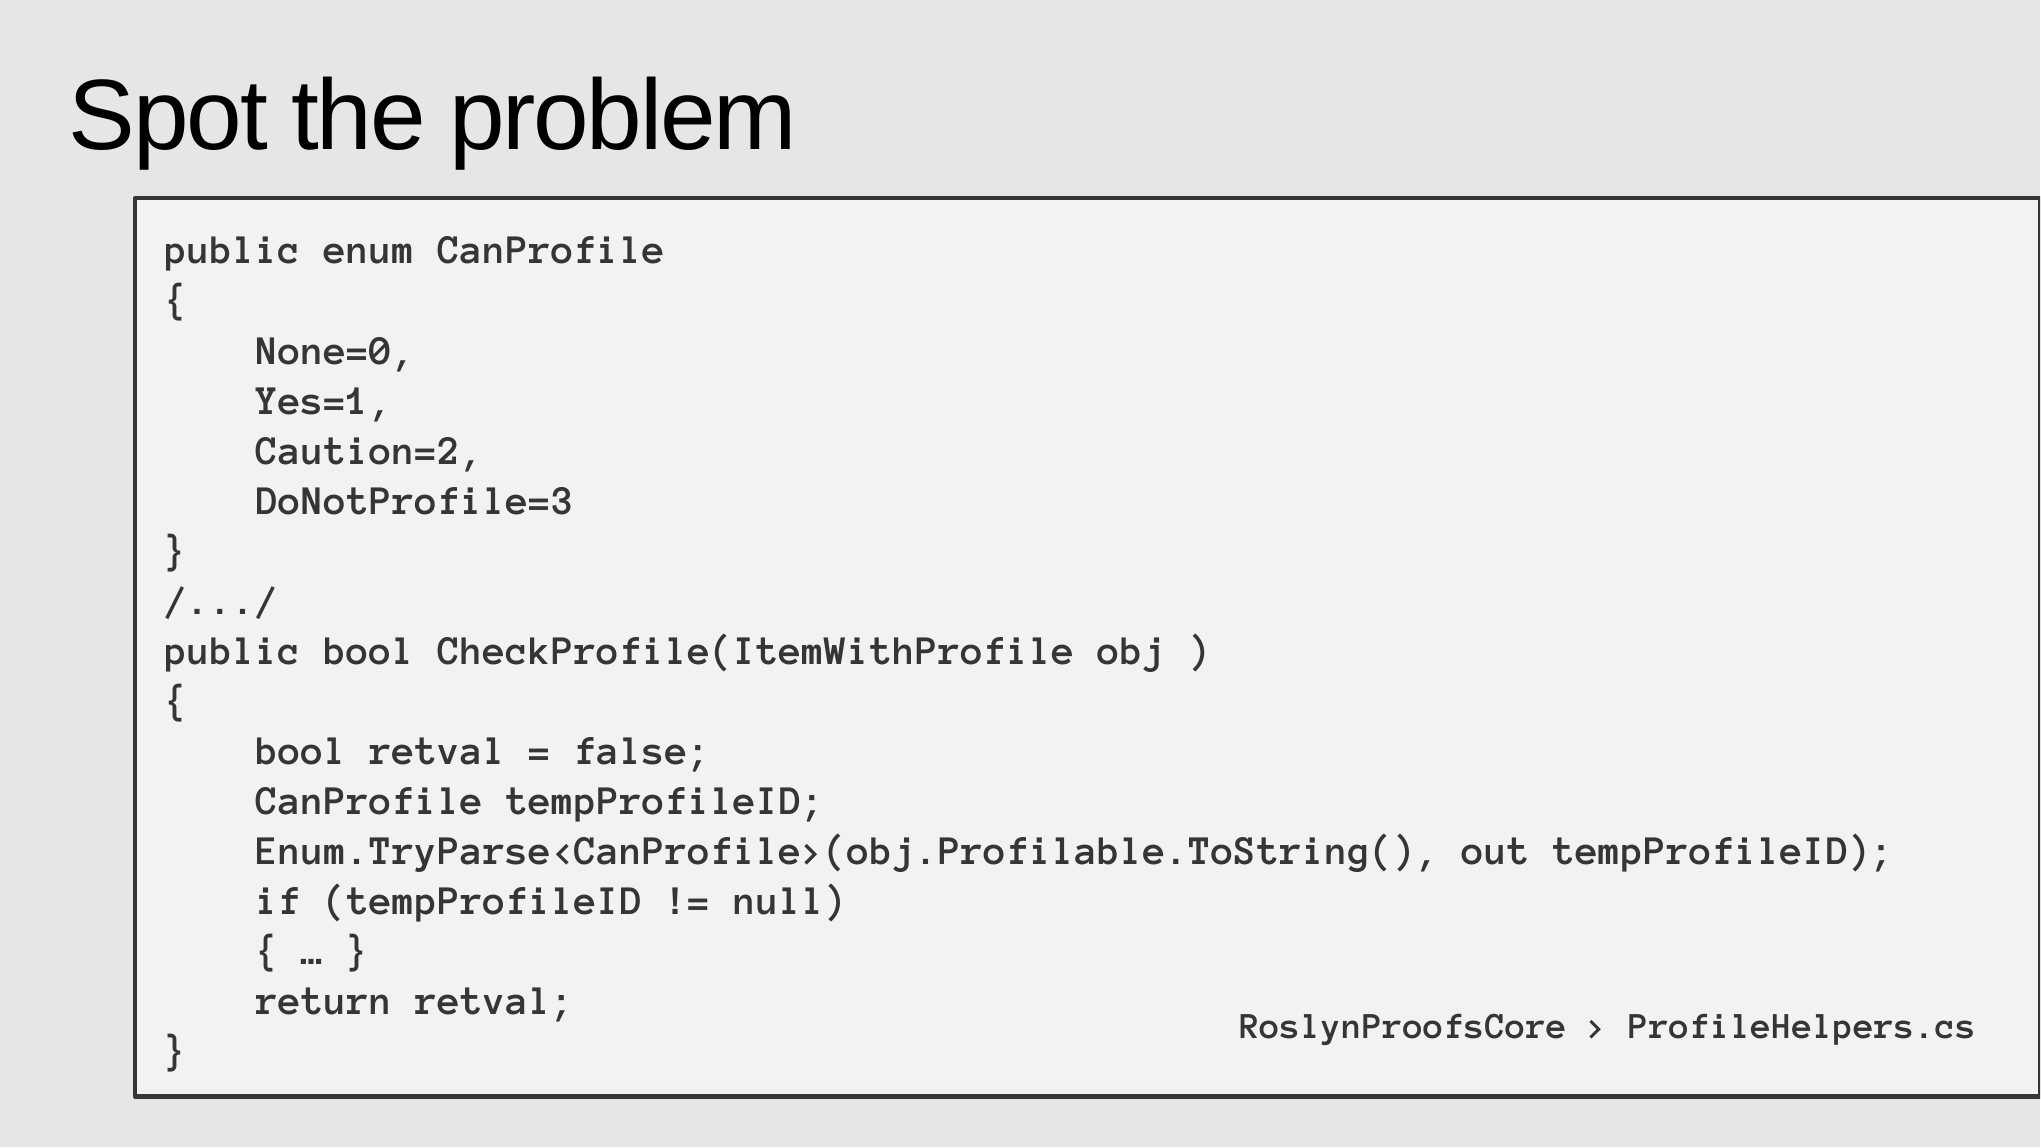

# Spot the problem
public enum CanProfile
{
    None=0,
    Yes=1,
    Caution=2,
    DoNotProfile=3
}
/.../
public bool CheckProfile(ItemWithProfile obj )
{
    bool retval = false;
    CanProfile tempProfileID;
    Enum.TryParse<CanProfile>(obj.Profilable.ToString(), out tempProfileID);
    if (tempProfileID != null)
    { … }
    return retval;
}
RoslynProofsCore > ProfileHelpers.cs